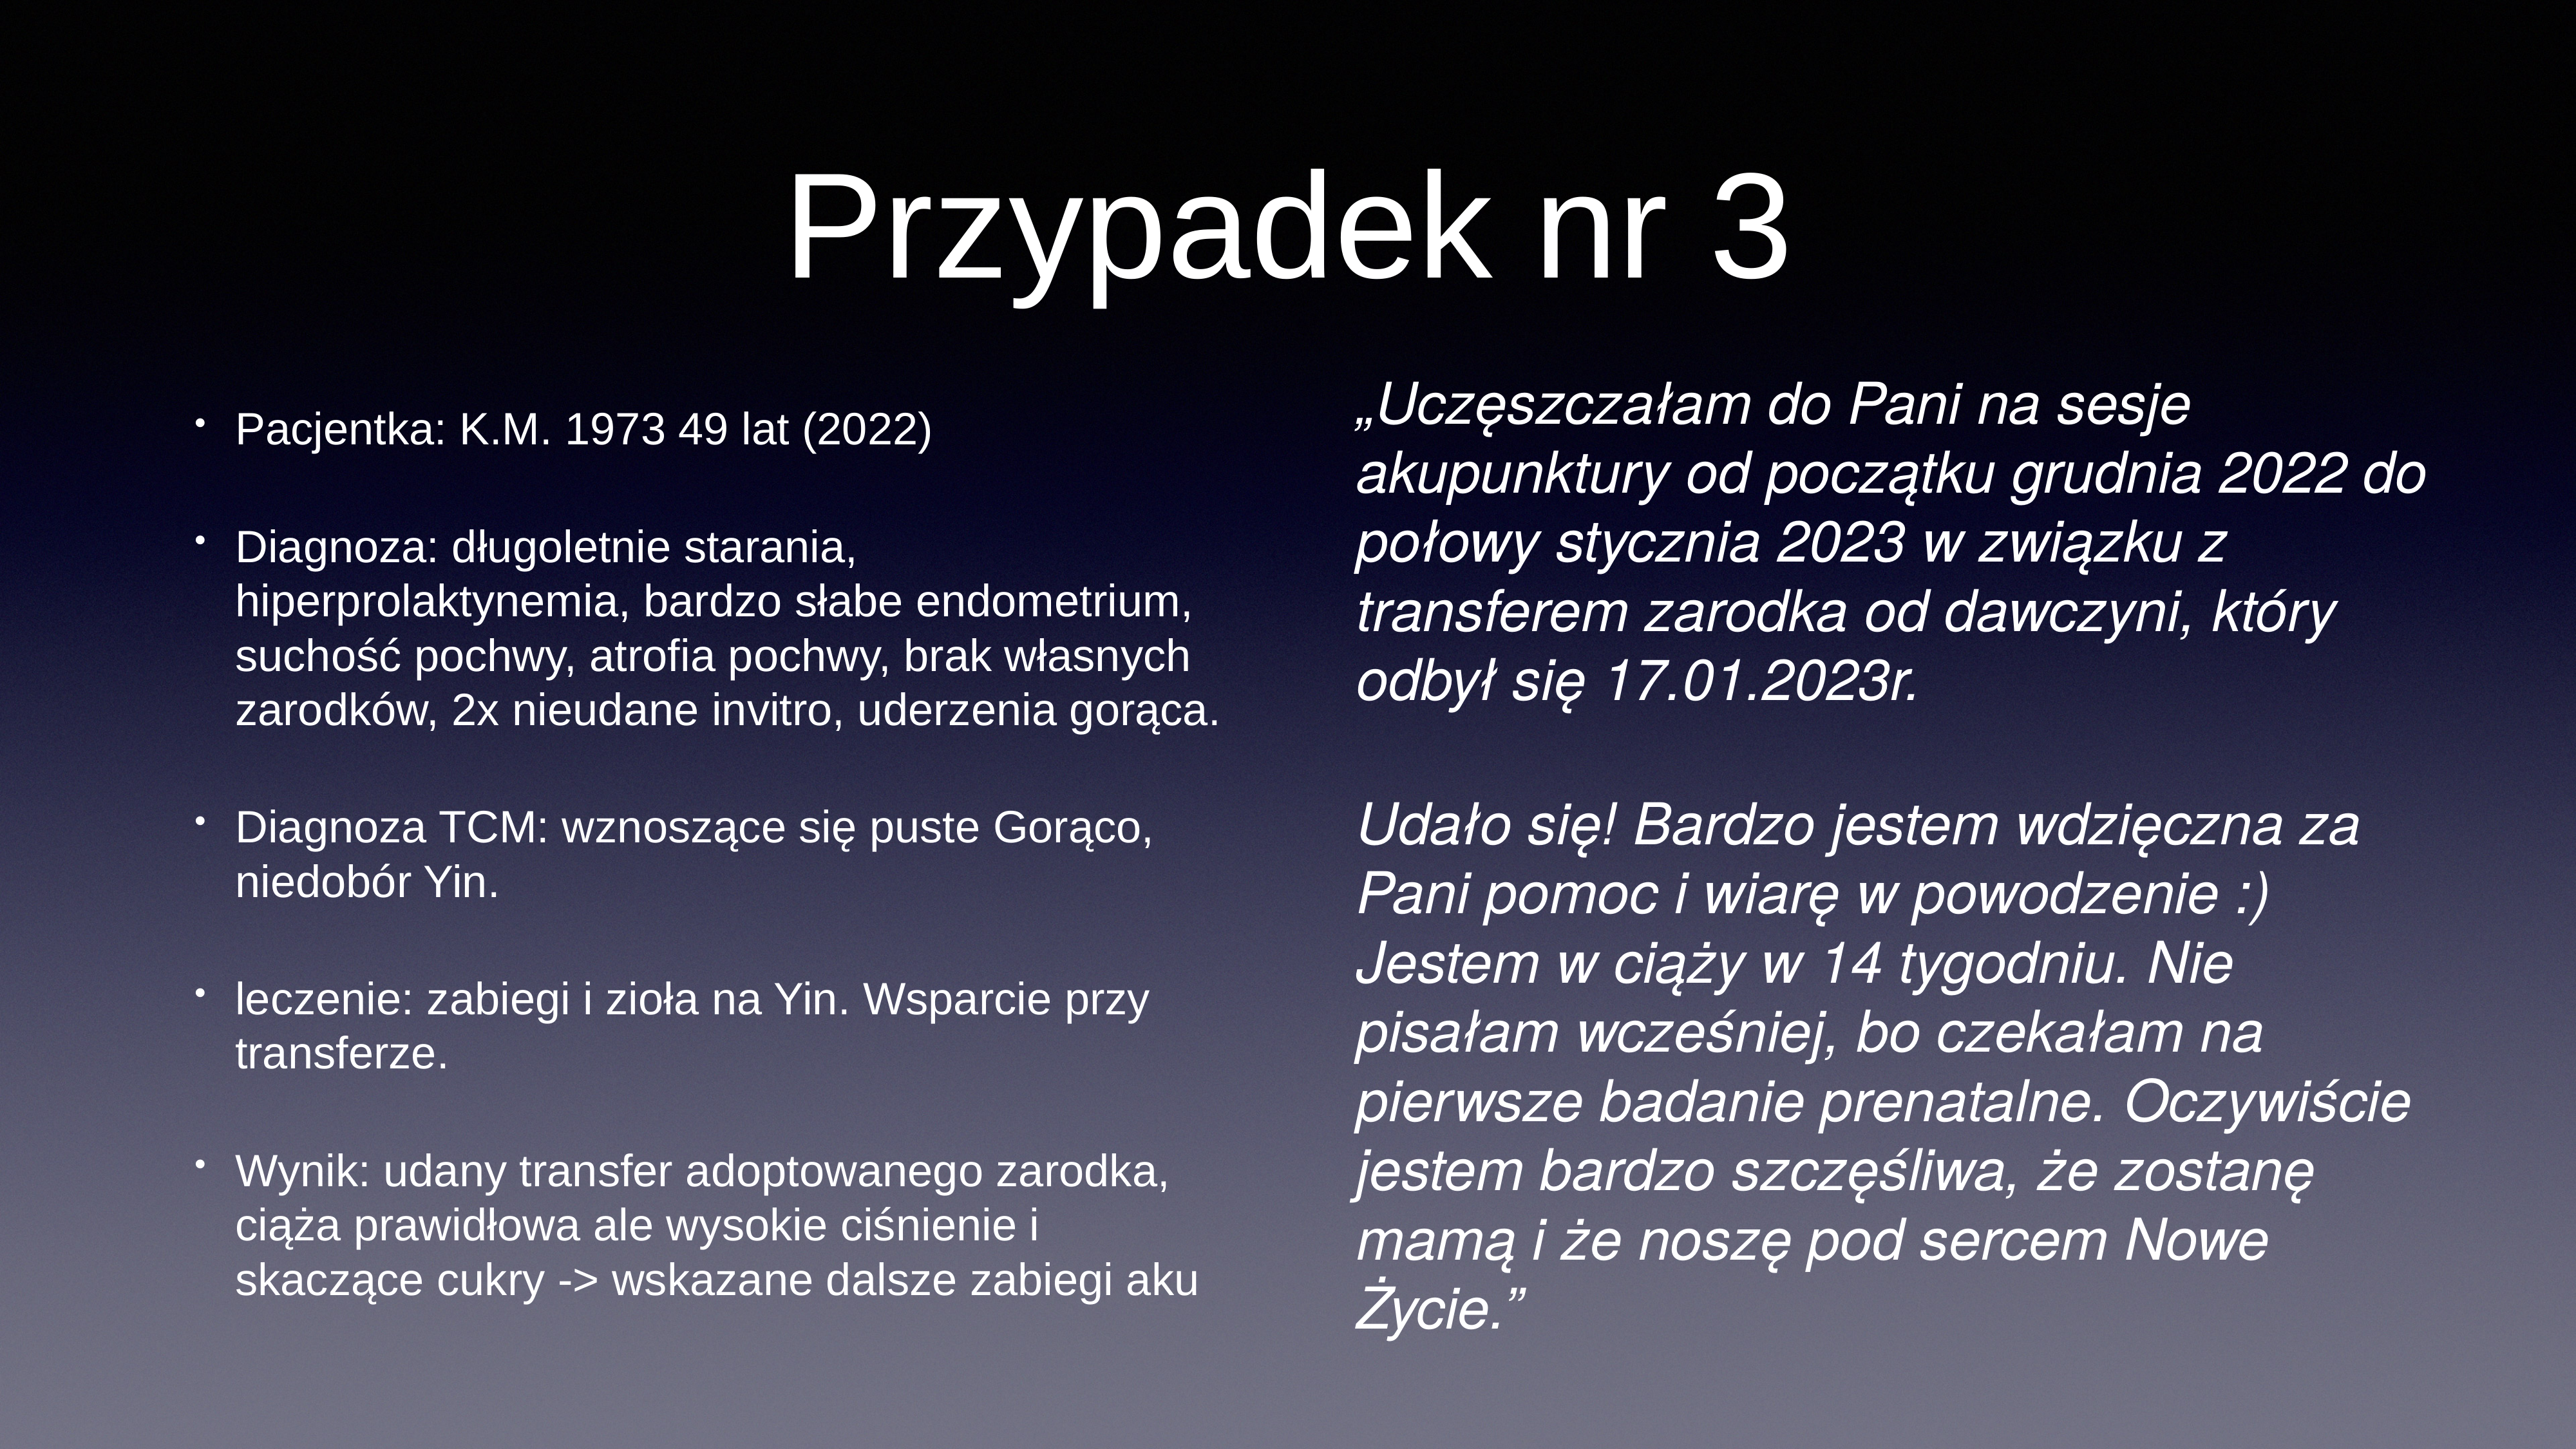

# Przypadek nr 3
„Uczęszczałam do Pani na sesje akupunktury od początku grudnia 2022 do połowy stycznia 2023 w związku z transferem zarodka od dawczyni, który odbył się 17.01.2023r.

Udało się! Bardzo jestem wdzięczna za Pani pomoc i wiarę w powodzenie :) Jestem w ciąży w 14 tygodniu. Nie pisałam wcześniej, bo czekałam na pierwsze badanie prenatalne. Oczywiście jestem bardzo szczęśliwa, że zostanę mamą i że noszę pod sercem Nowe Życie.”
Pacjentka: K.M. 1973 49 lat (2022)
Diagnoza: długoletnie starania, hiperprolaktynemia, bardzo słabe endometrium, suchość pochwy, atrofia pochwy, brak własnych zarodków, 2x nieudane invitro, uderzenia gorąca.
Diagnoza TCM: wznoszące się puste Gorąco, niedobór Yin.
leczenie: zabiegi i zioła na Yin. Wsparcie przy transferze.
Wynik: udany transfer adoptowanego zarodka, ciąża prawidłowa ale wysokie ciśnienie i skaczące cukry -> wskazane dalsze zabiegi aku